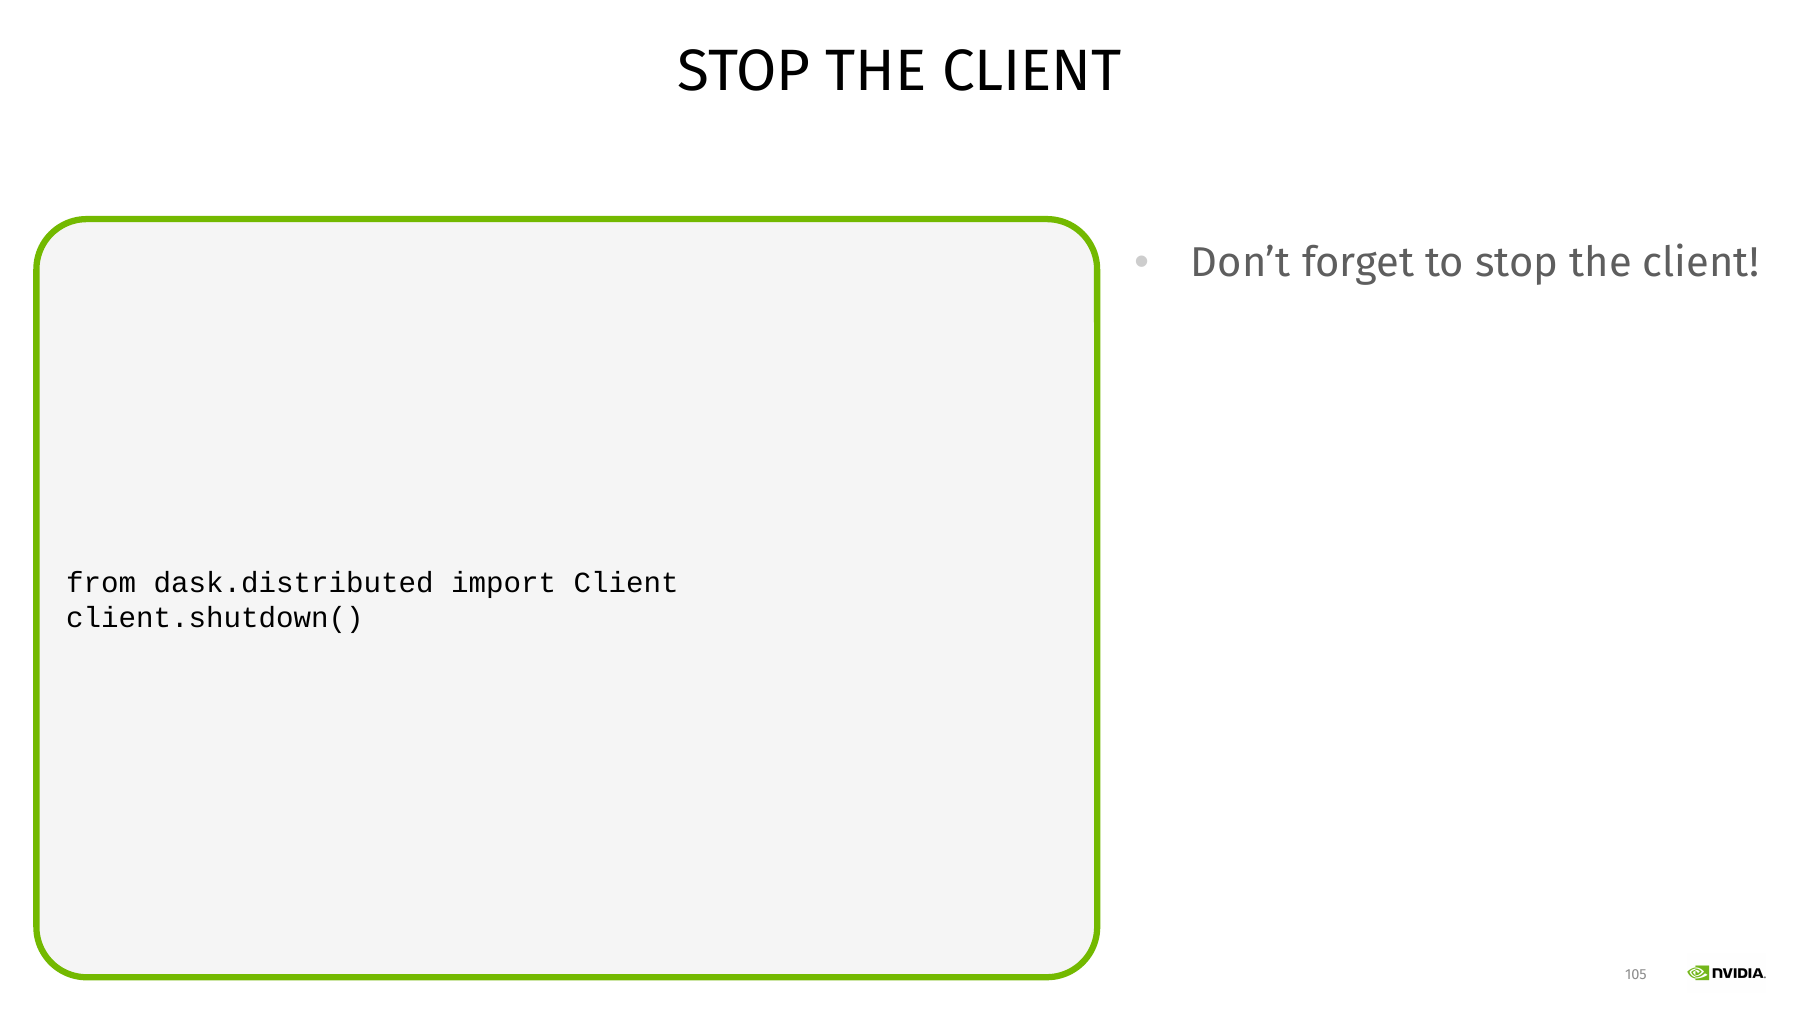

# Stop the Client
from dask.distributed import Client
client.shutdown()
Don’t forget to stop the client!